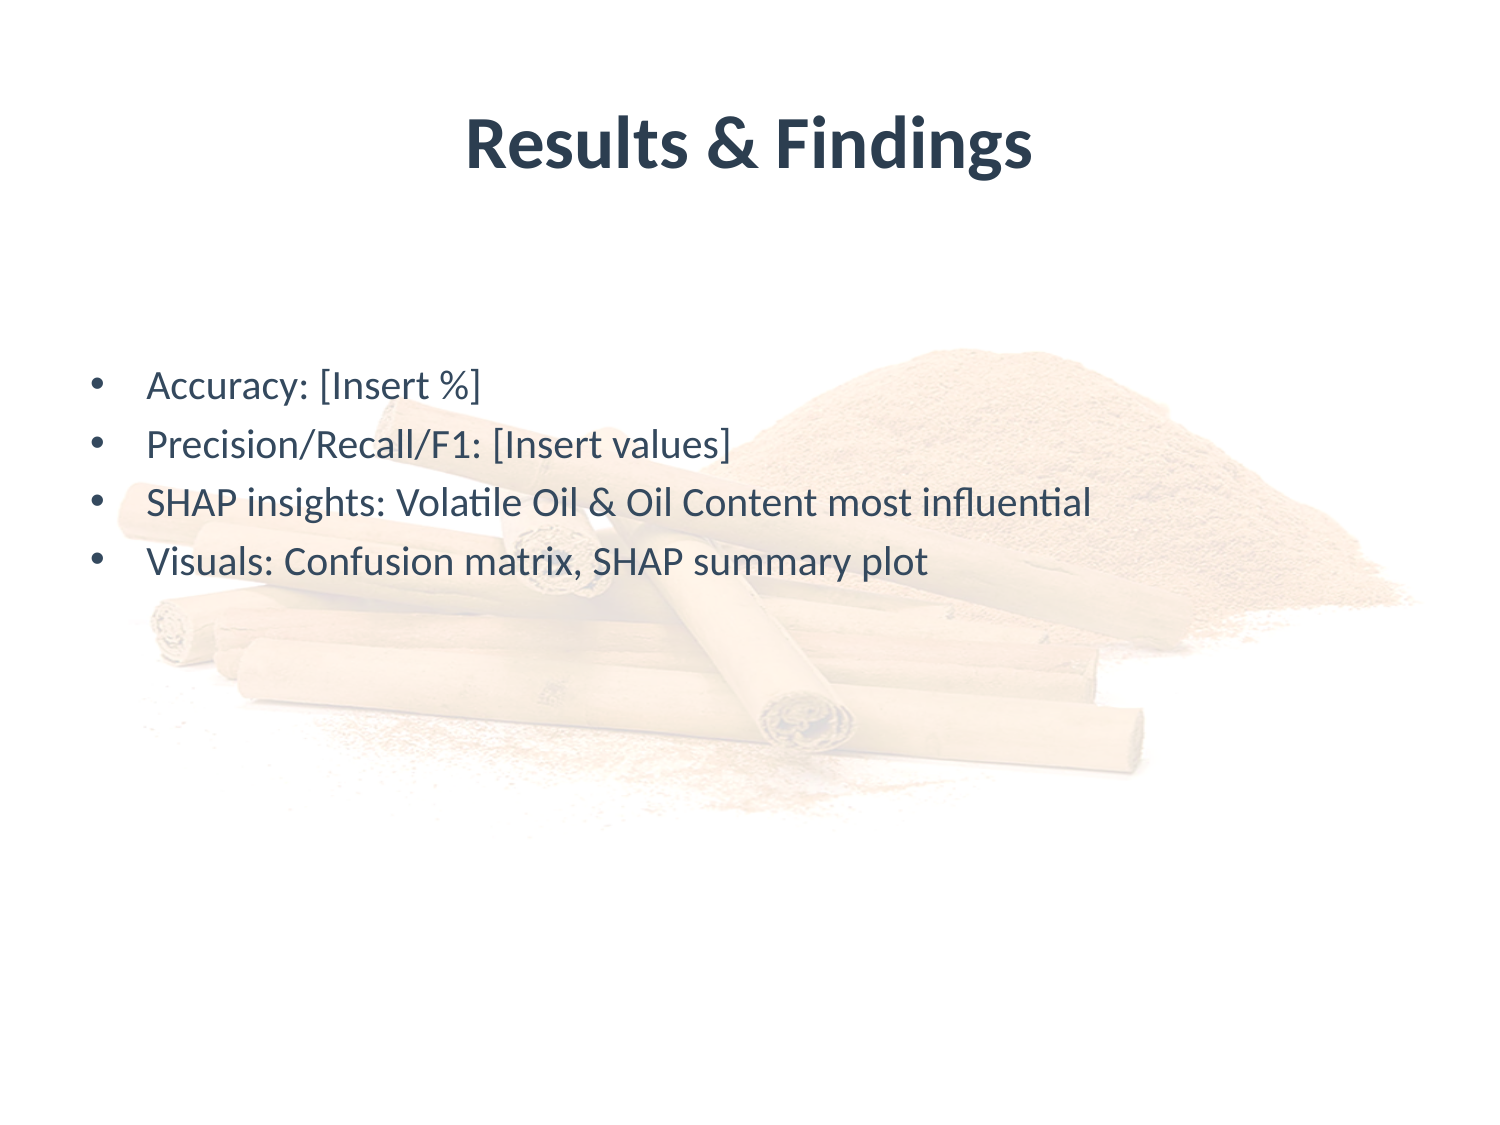

# Results & Findings

Accuracy: [Insert %]
Precision/Recall/F1: [Insert values]
SHAP insights: Volatile Oil & Oil Content most influential
Visuals: Confusion matrix, SHAP summary plot